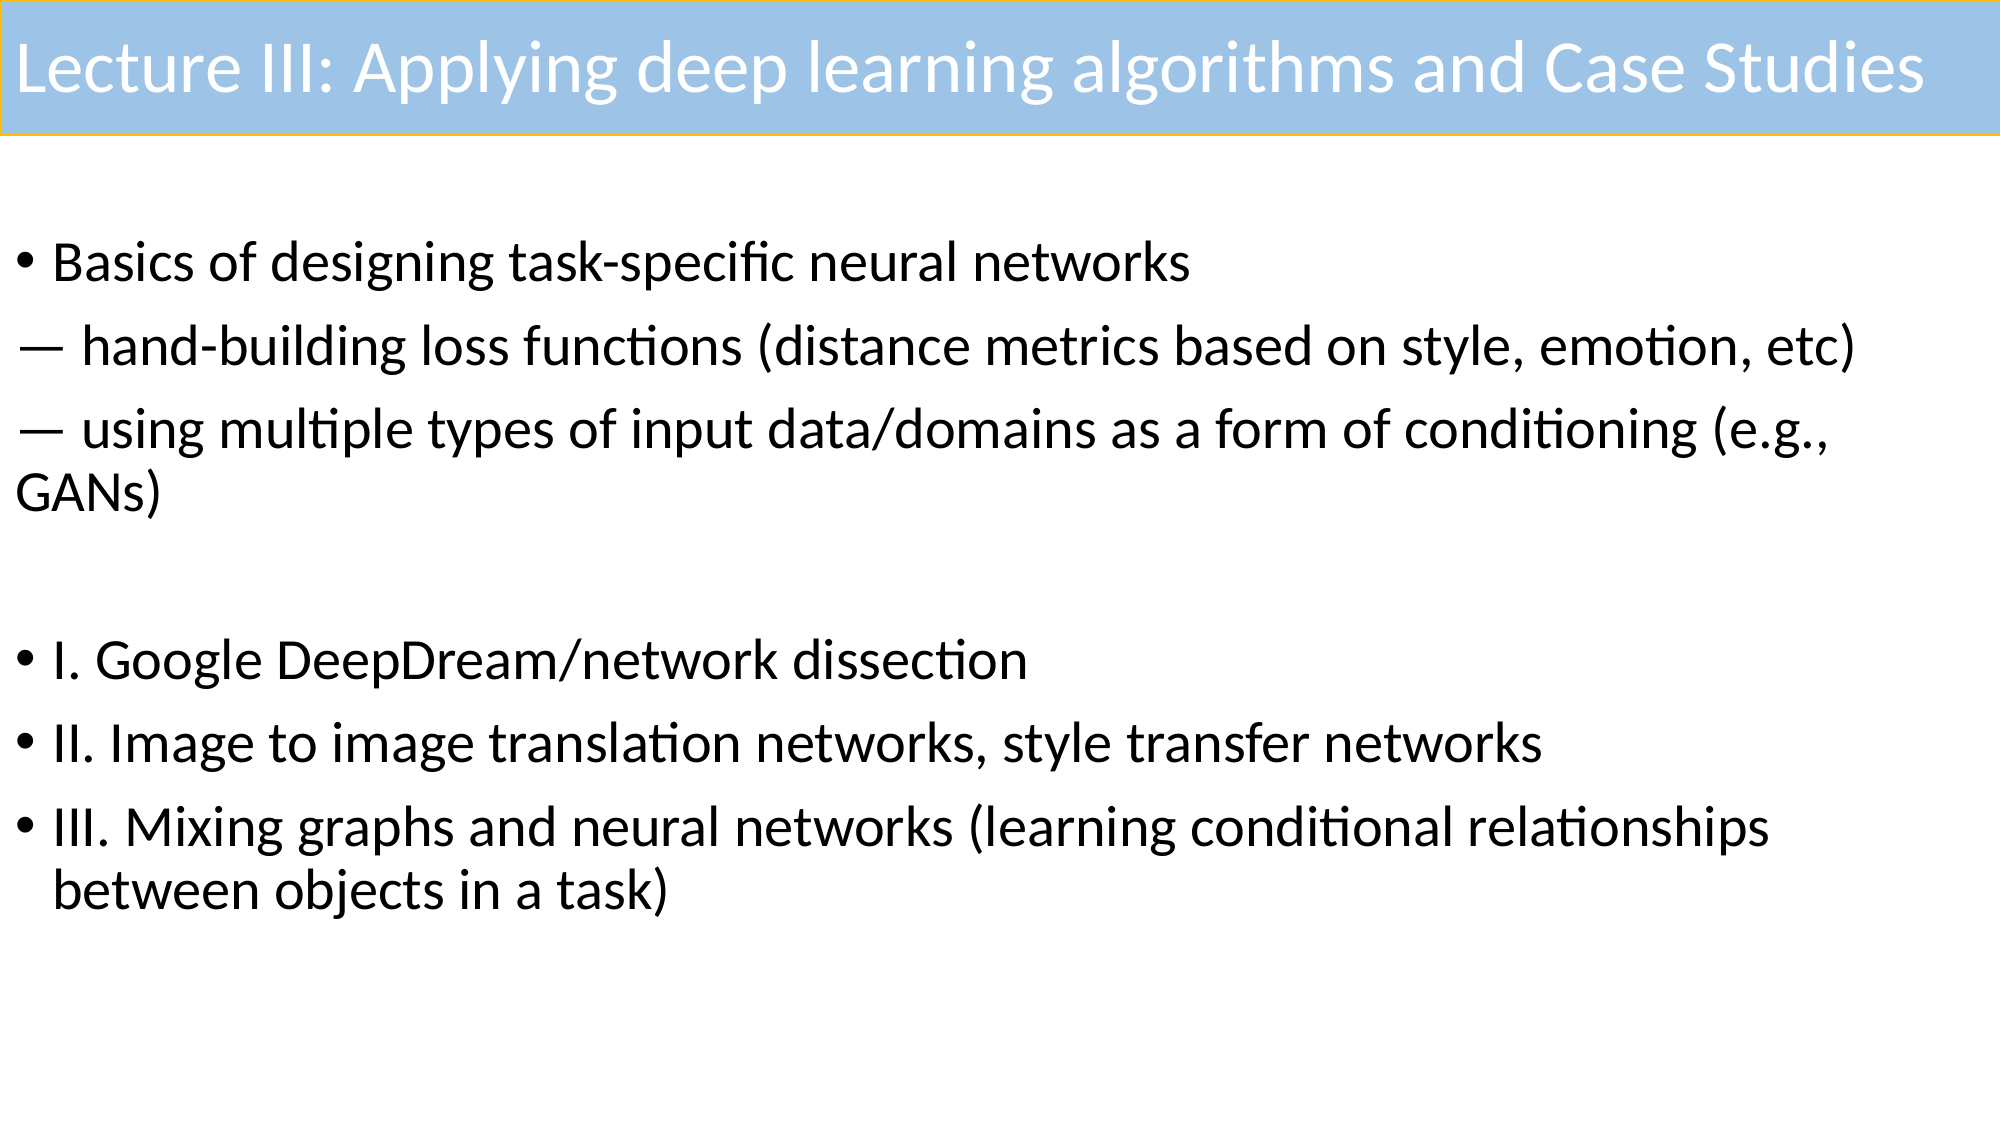

# Lecture III: Applying deep learning algorithms and Case Studies

Basics of designing task-specific neural networks
— hand-building loss functions (distance metrics based on style, emotion, etc)
— using multiple types of input data/domains as a form of conditioning (e.g., GANs)

I. Google DeepDream/network dissection
II. Image to image translation networks, style transfer networks
III. Mixing graphs and neural networks (learning conditional relationships between objects in a task)